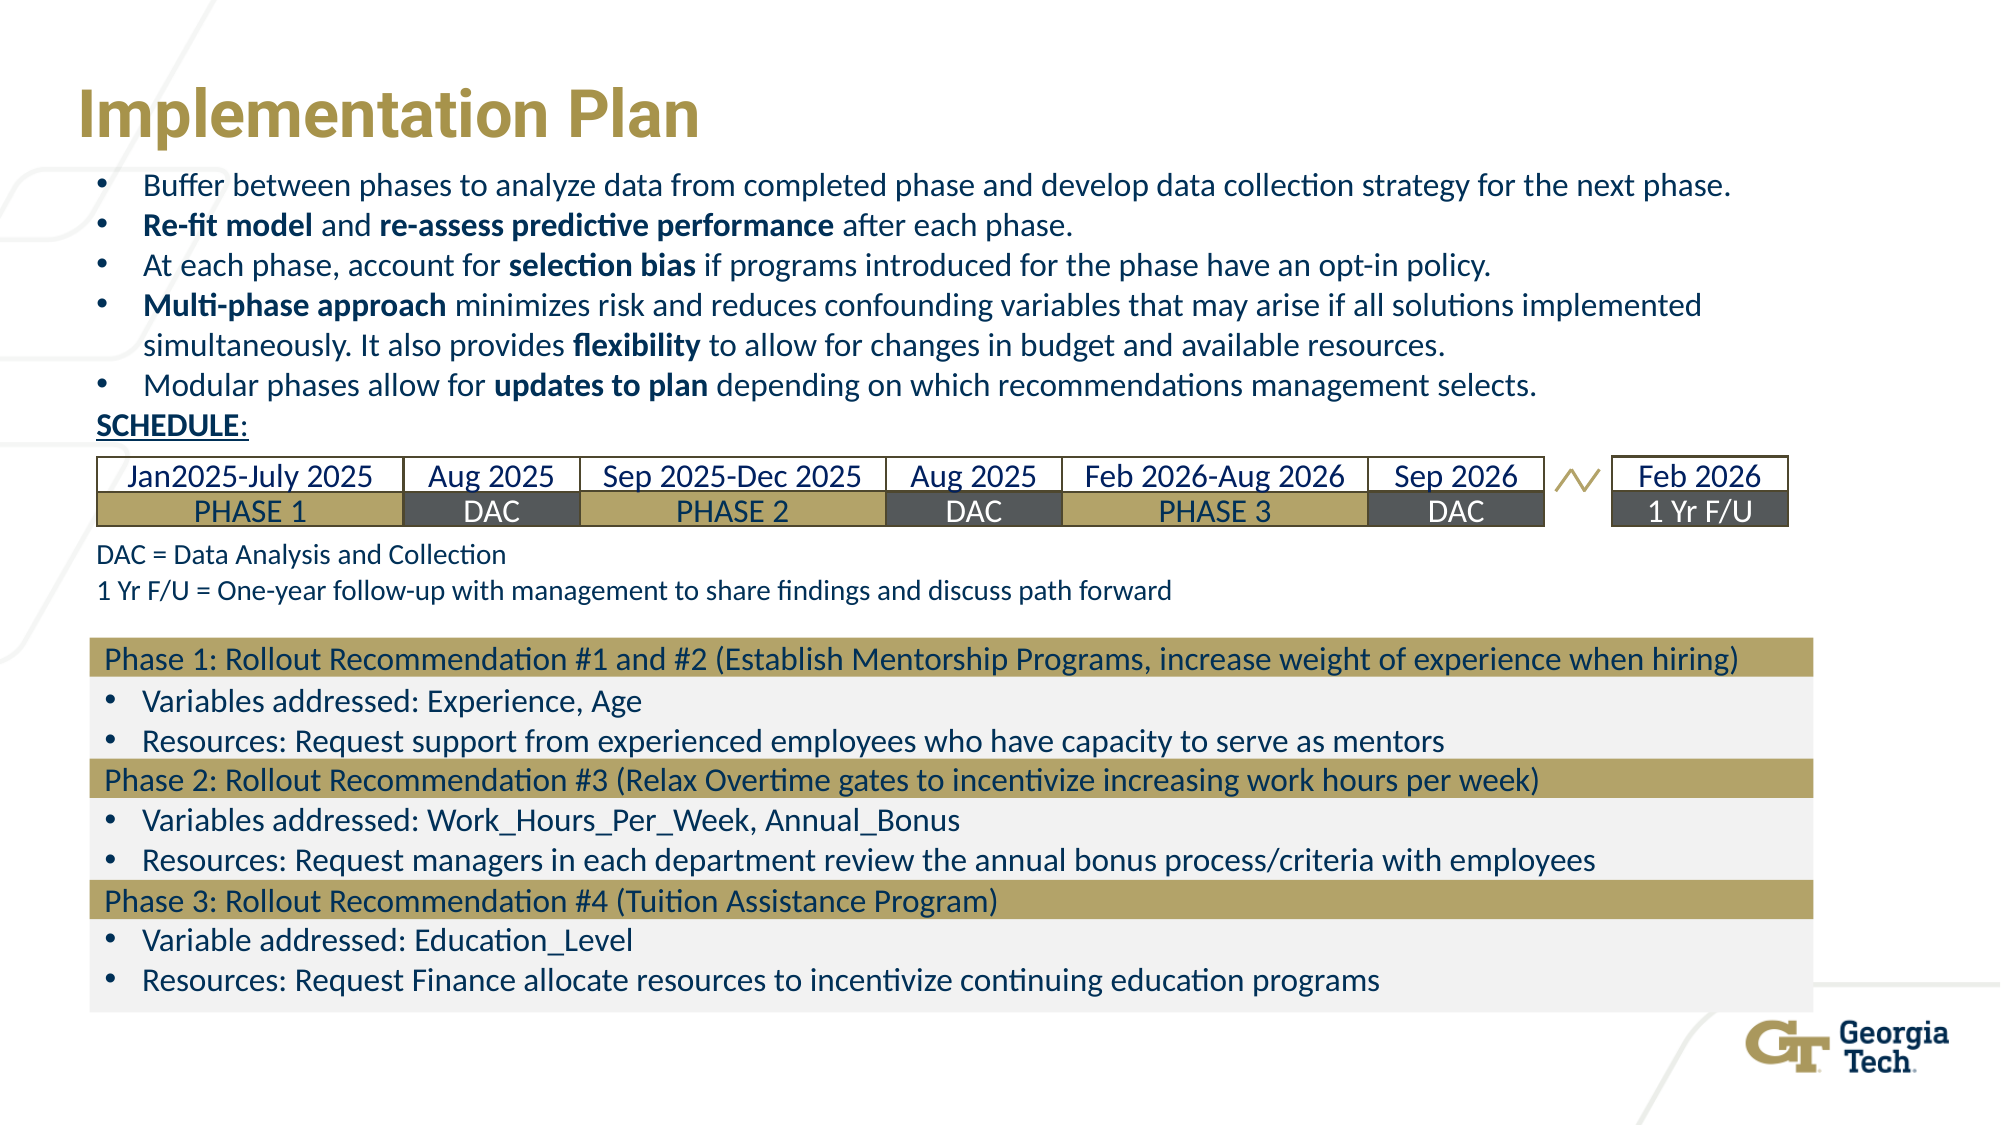

# Implementation Plan
Buffer between phases to analyze data from completed phase and develop data collection strategy for the next phase.
Re-fit model and re-assess predictive performance after each phase.
At each phase, account for selection bias if programs introduced for the phase have an opt-in policy.
Multi-phase approach minimizes risk and reduces confounding variables that may arise if all solutions implemented simultaneously. It also provides flexibility to allow for changes in budget and available resources.
Modular phases allow for updates to plan depending on which recommendations management selects.
SCHEDULE:
Feb 2026
Sep 2026
Sep 2025-Dec 2025
Aug 2025
Jan2025-July 2025
Aug 2025
Feb 2026-Aug 2026
1 Yr F/U
PHASE 2
DAC
PHASE 1
DAC
PHASE 3
DAC
DAC = Data Analysis and Collection
1 Yr F/U = One-year follow-up with management to share findings and discuss path forward
Phase 1: Rollout Recommendation #1 and #2 (Establish Mentorship Programs, increase weight of experience when hiring)
Variables addressed: Experience, Age
Resources: Request support from experienced employees who have capacity to serve as mentors

Variables addressed: Work_Hours_Per_Week, Annual_Bonus
Resources: Request managers in each department review the annual bonus process/criteria with employees

Variable addressed: Education_Level
Resources: Request Finance allocate resources to incentivize continuing education programs
Phase 2: Rollout Recommendation #3 (Relax Overtime gates to incentivize increasing work hours per week)
Phase 3: Rollout Recommendation #4 (Tuition Assistance Program)